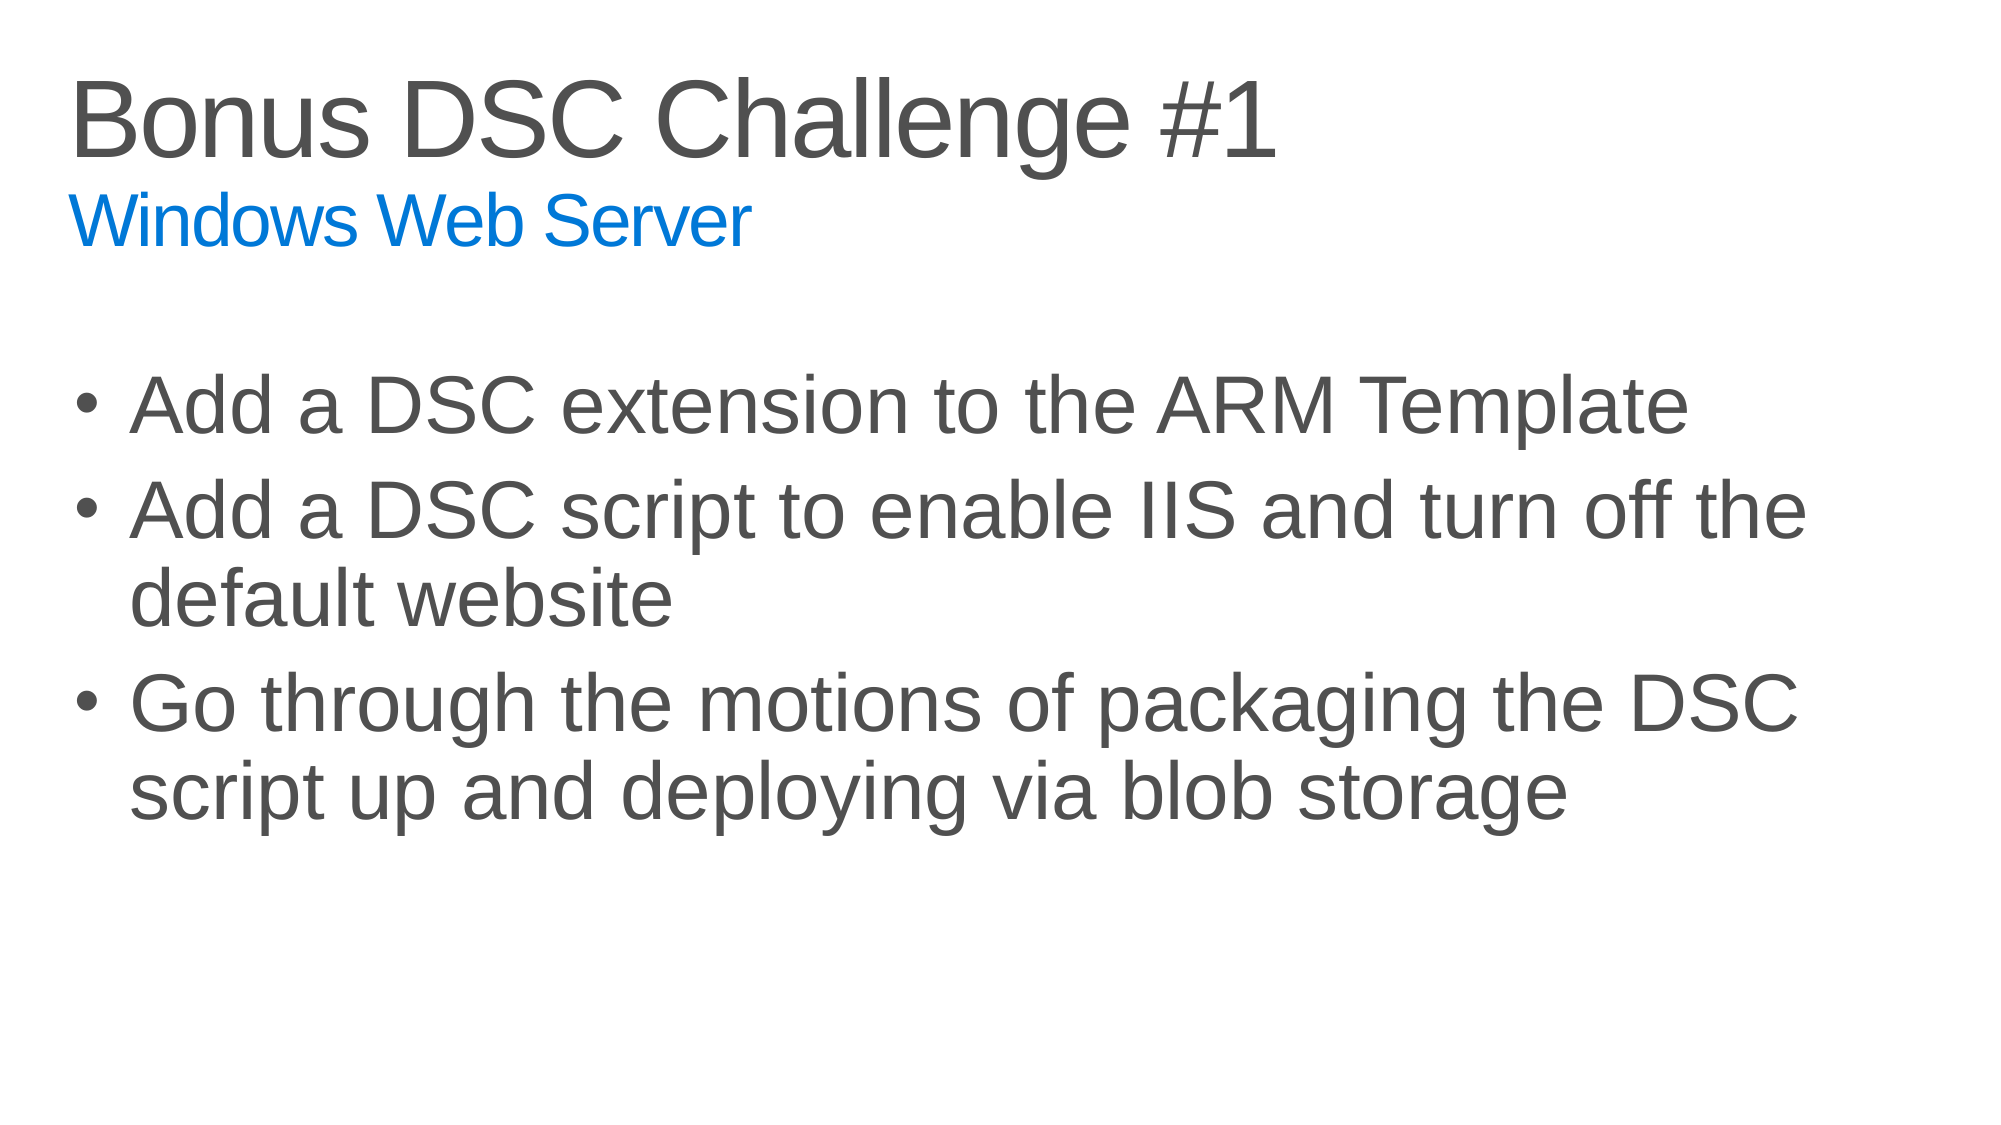

# Bonus DSC Challenge #1 Windows Web Server
Add a DSC extension to the ARM Template
Add a DSC script to enable IIS and turn off the default website
Go through the motions of packaging the DSC script up and deploying via blob storage